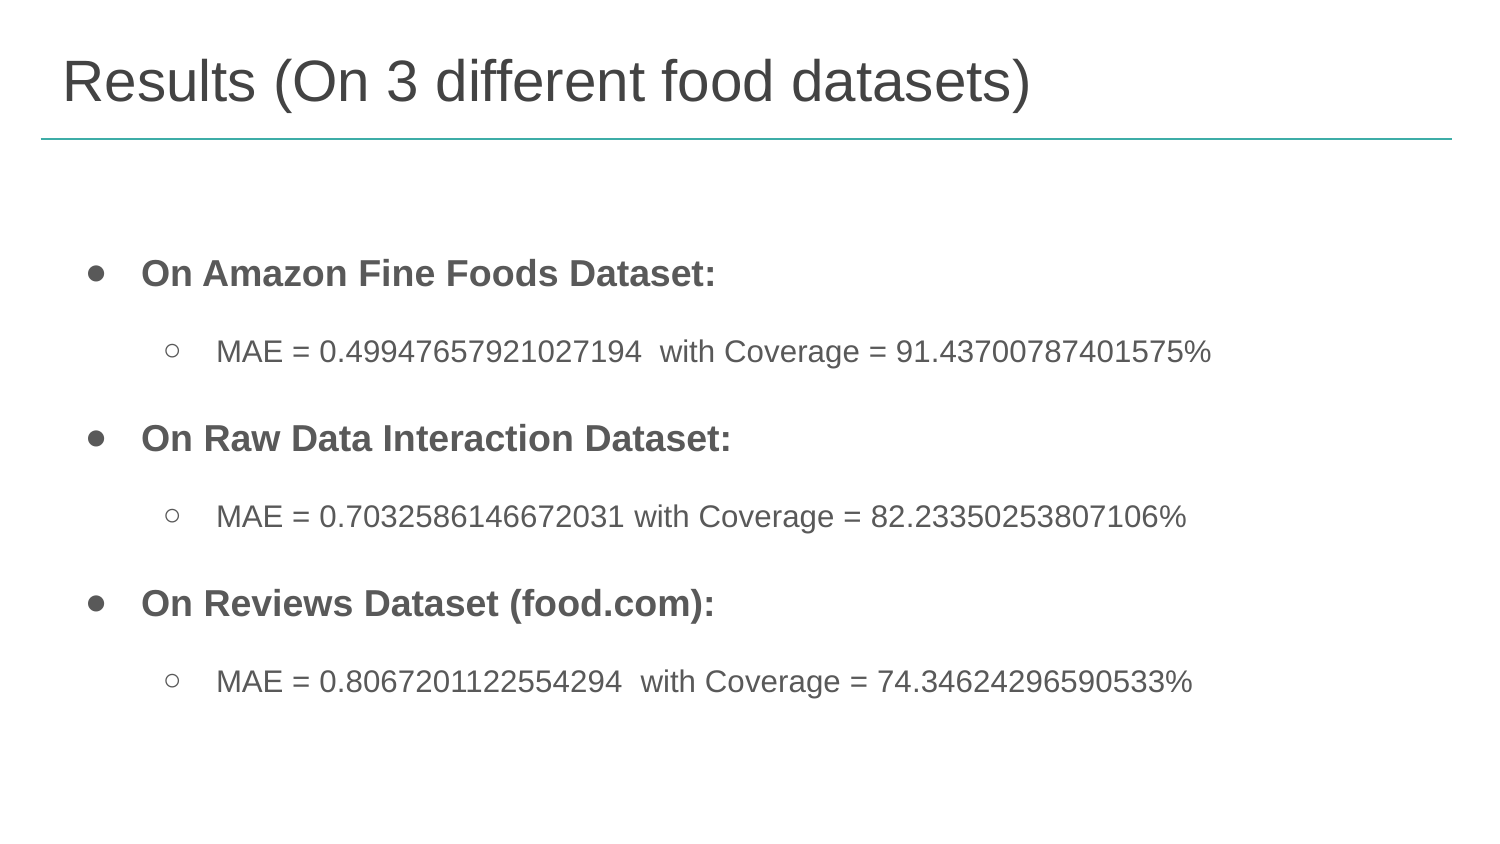

# Results (On 3 different food datasets)
On Amazon Fine Foods Dataset:
MAE = 0.49947657921027194  with Coverage = 91.43700787401575%
On Raw Data Interaction Dataset:
MAE = 0.7032586146672031 with Coverage = 82.23350253807106%
On Reviews Dataset (food.com):
MAE = 0.8067201122554294  with Coverage = 74.34624296590533%